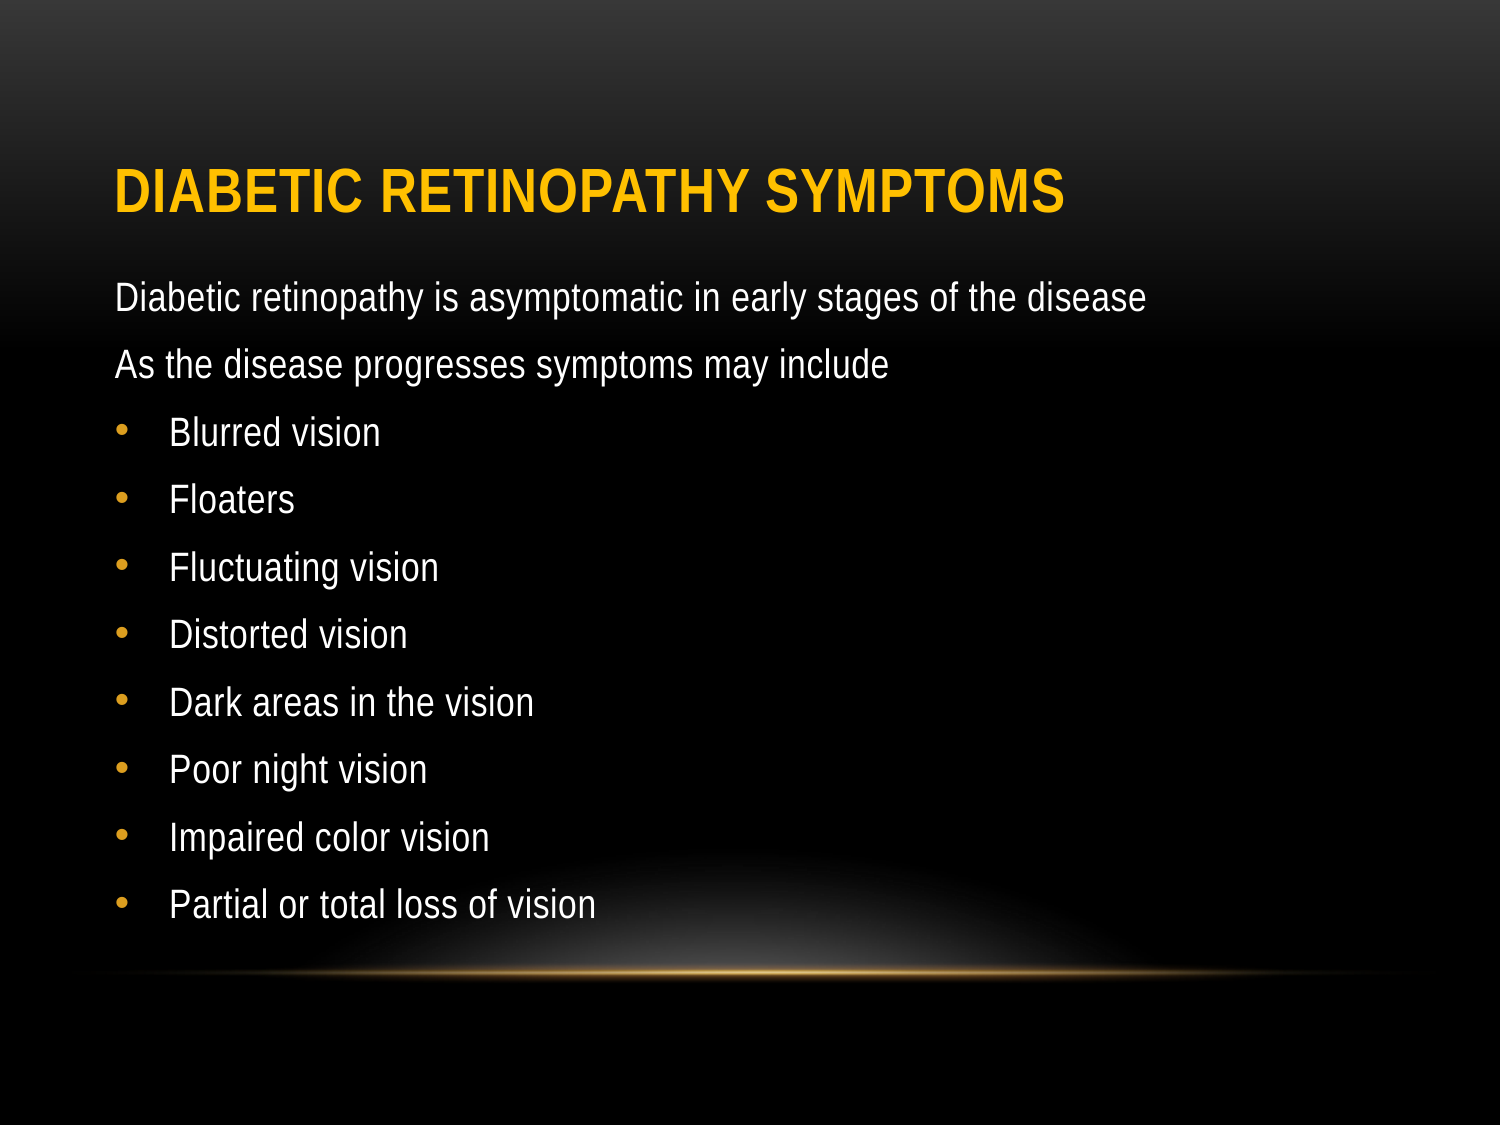

# Diabetic retinopathy symptoms
Diabetic retinopathy is asymptomatic in early stages of the disease
As the disease progresses symptoms may include
Blurred vision
Floaters
Fluctuating vision
Distorted vision
Dark areas in the vision
Poor night vision
Impaired color vision
Partial or total loss of vision